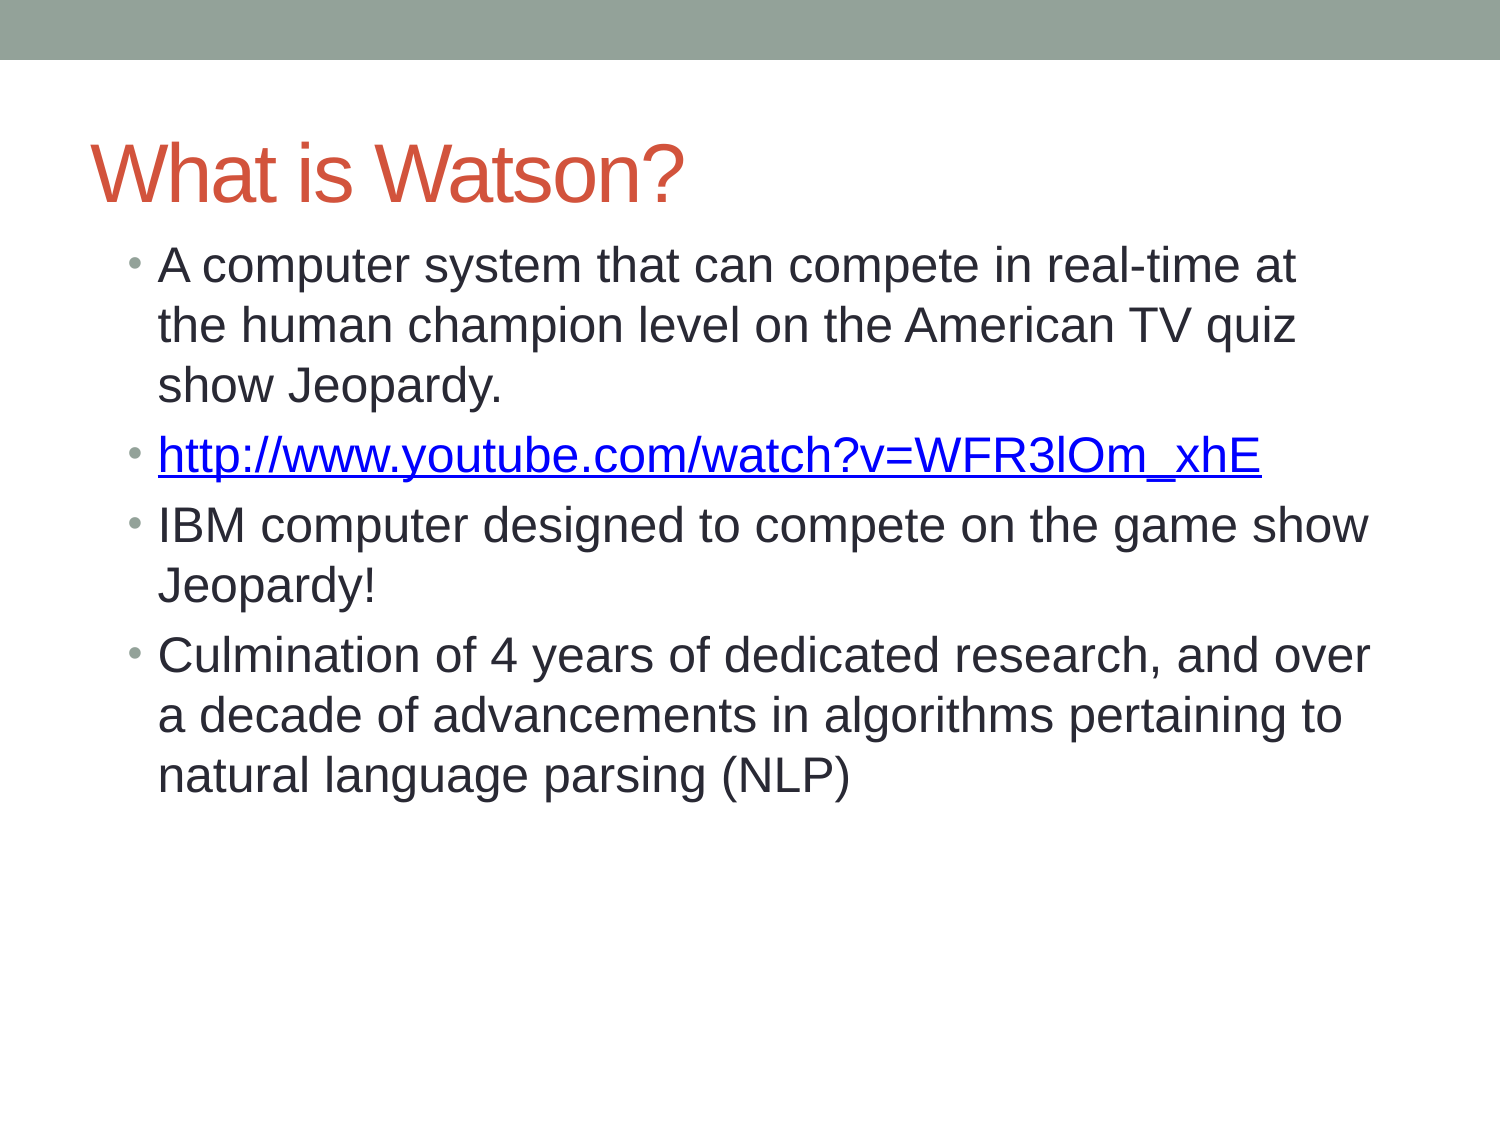

# What is Watson?
A computer system that can compete in real-time at the human champion level on the American TV quiz show Jeopardy.
http://www.youtube.com/watch?v=WFR3lOm_xhE
IBM computer designed to compete on the game show Jeopardy!
Culmination of 4 years of dedicated research, and over a decade of advancements in algorithms pertaining to natural language parsing (NLP)